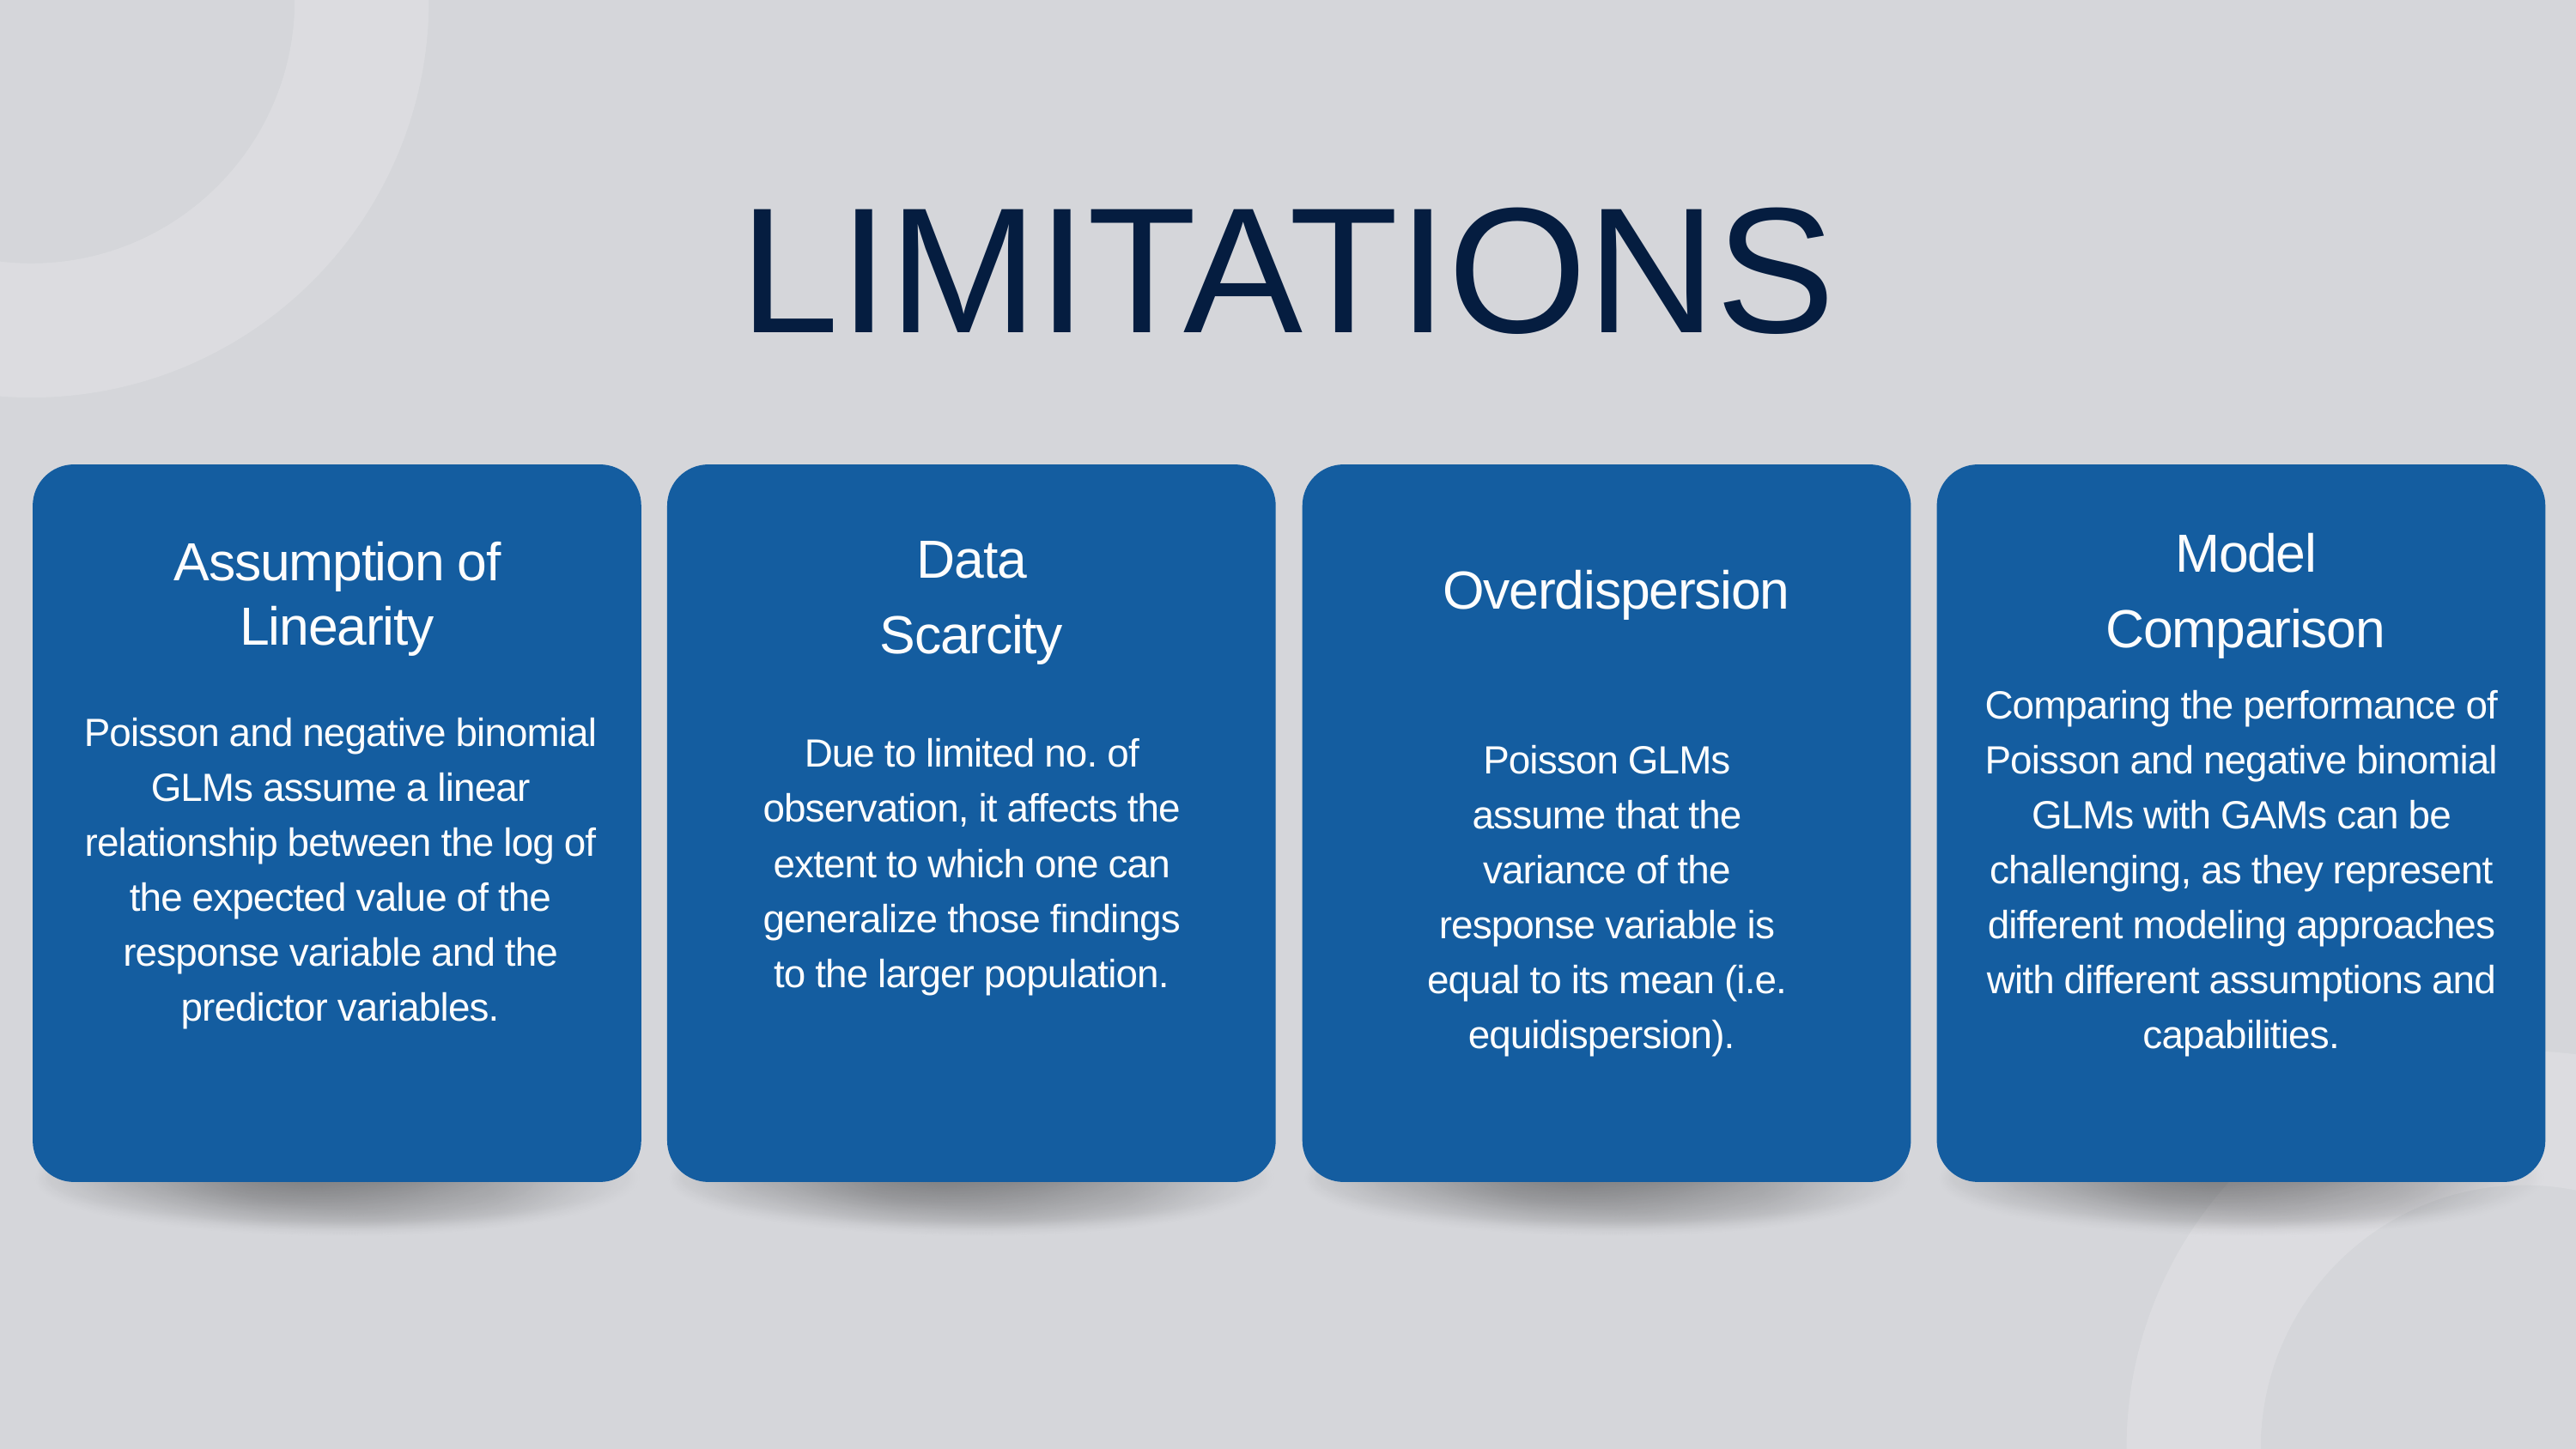

LIMITATIONS

Model Comparison
Data Scarcity
Assumption of Linearity
Overdispersion
Comparing the performance of Poisson and negative binomial GLMs with GAMs can be challenging, as they represent different modeling approaches with different assumptions and capabilities.
Poisson and negative binomial GLMs assume a linear relationship between the log of the expected value of the response variable and the predictor variables.
Due to limited no. of observation, it affects the extent to which one can generalize those findings to the larger population.
Poisson GLMs assume that the variance of the response variable is equal to its mean (i.e. equidispersion).